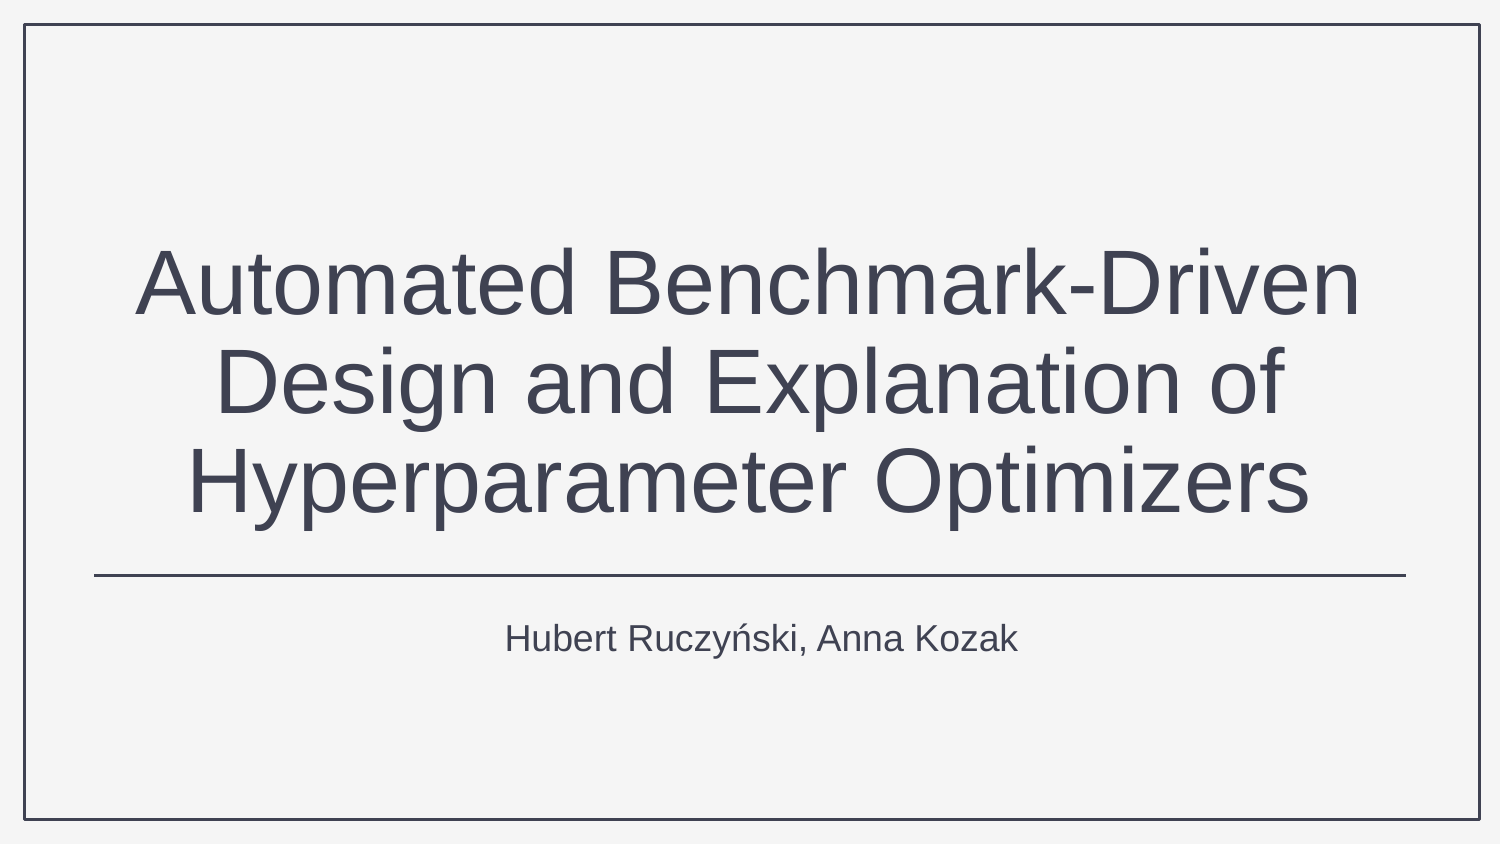

# Automated Benchmark-Driven Design and Explanation of Hyperparameter Optimizers
Hubert Ruczyński, Anna Kozak